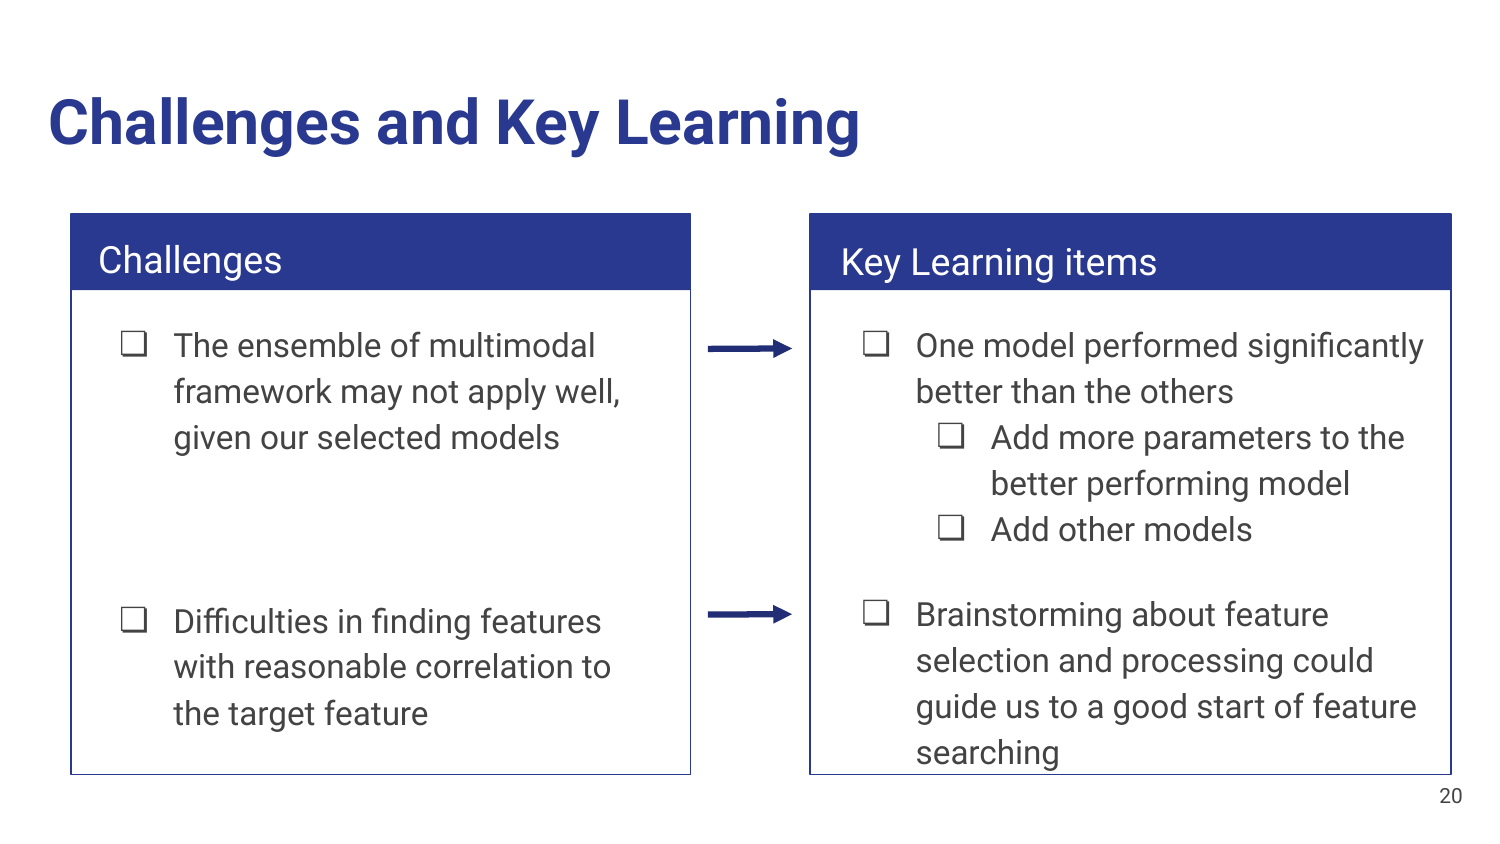

# Challenges and Key Learning

Challenges

Key Learning items
The ensemble of multimodal framework may not apply well, given our selected models

Difficulties in finding features with reasonable correlation to the target feature
One model performed significantly better than the others
Add more parameters to the better performing model
Add other models

Brainstorming about feature selection and processing could guide us to a good start of feature searching

20